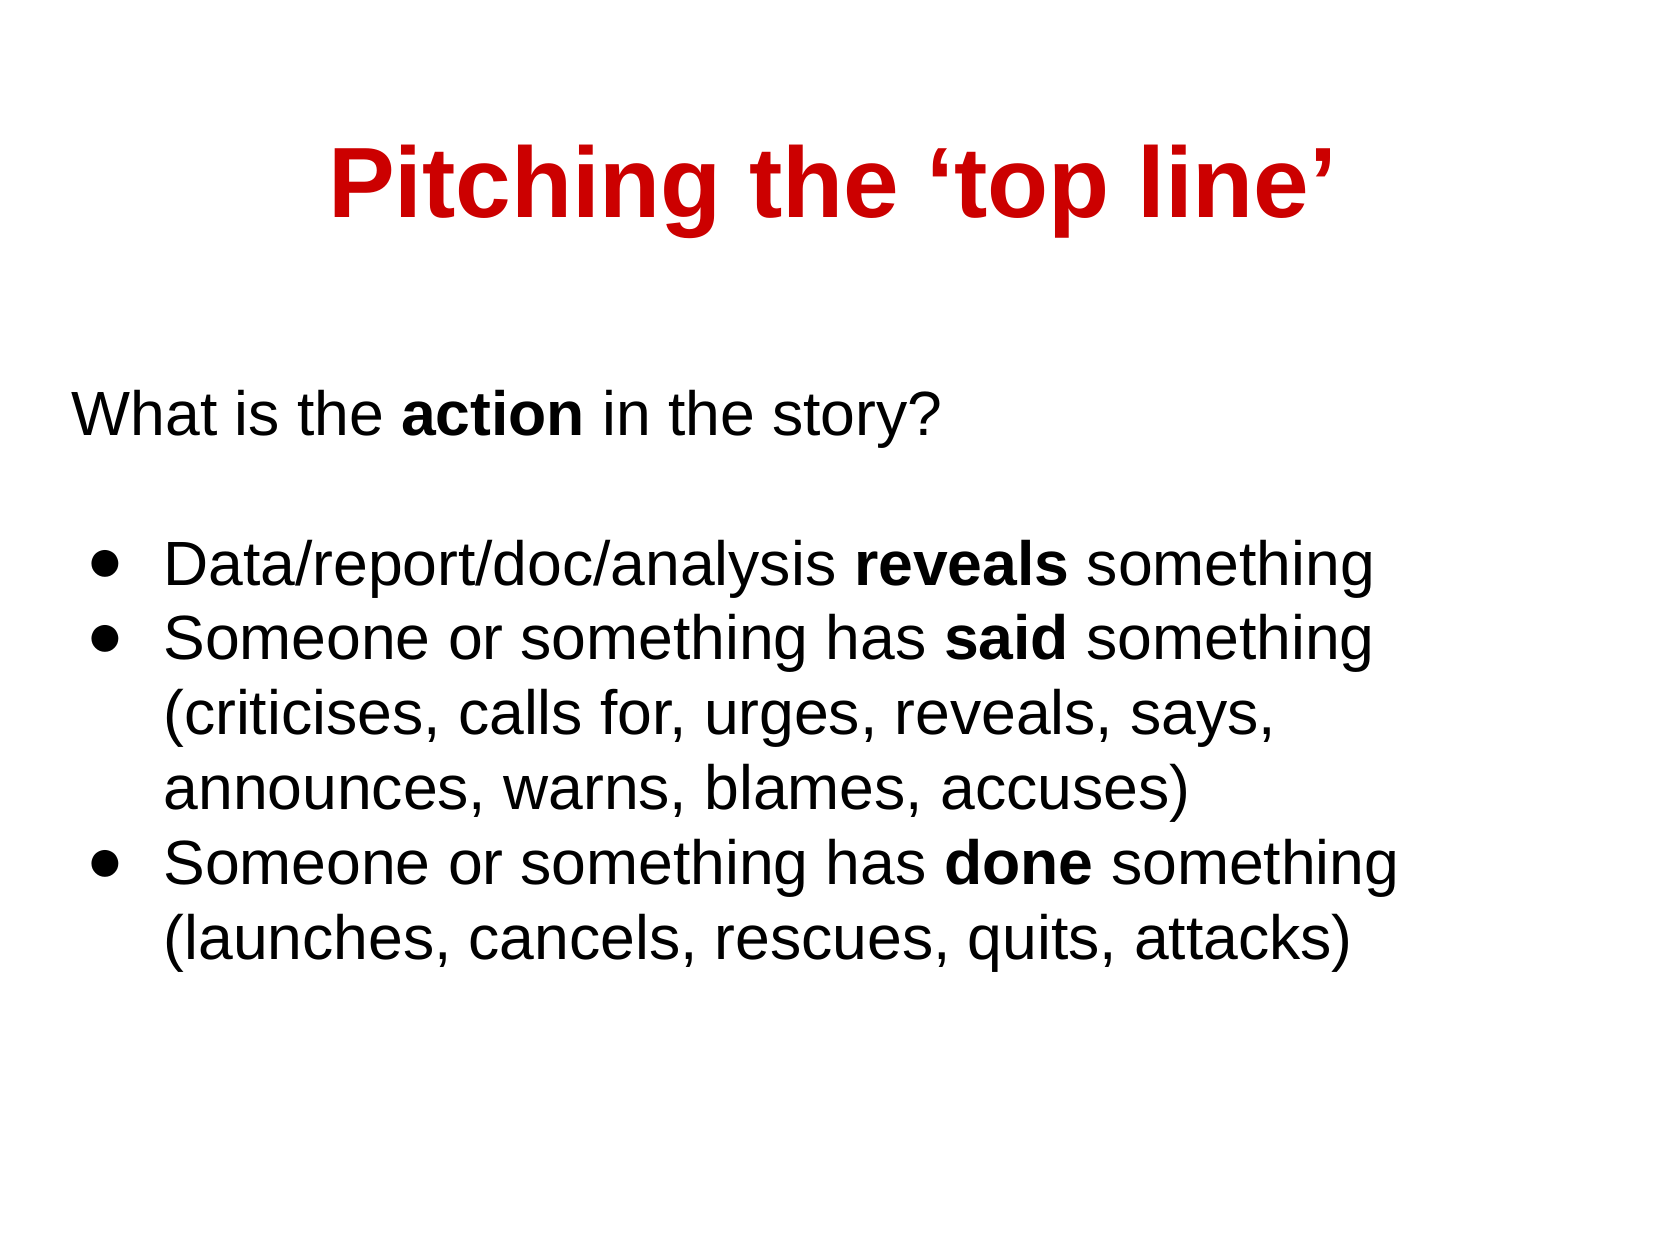

# Pitching the ‘top line’
What is the action in the story?

Data/report/doc/analysis reveals something
Someone or something has said something (criticises, calls for, urges, reveals, says, announces, warns, blames, accuses)
Someone or something has done something (launches, cancels, rescues, quits, attacks)